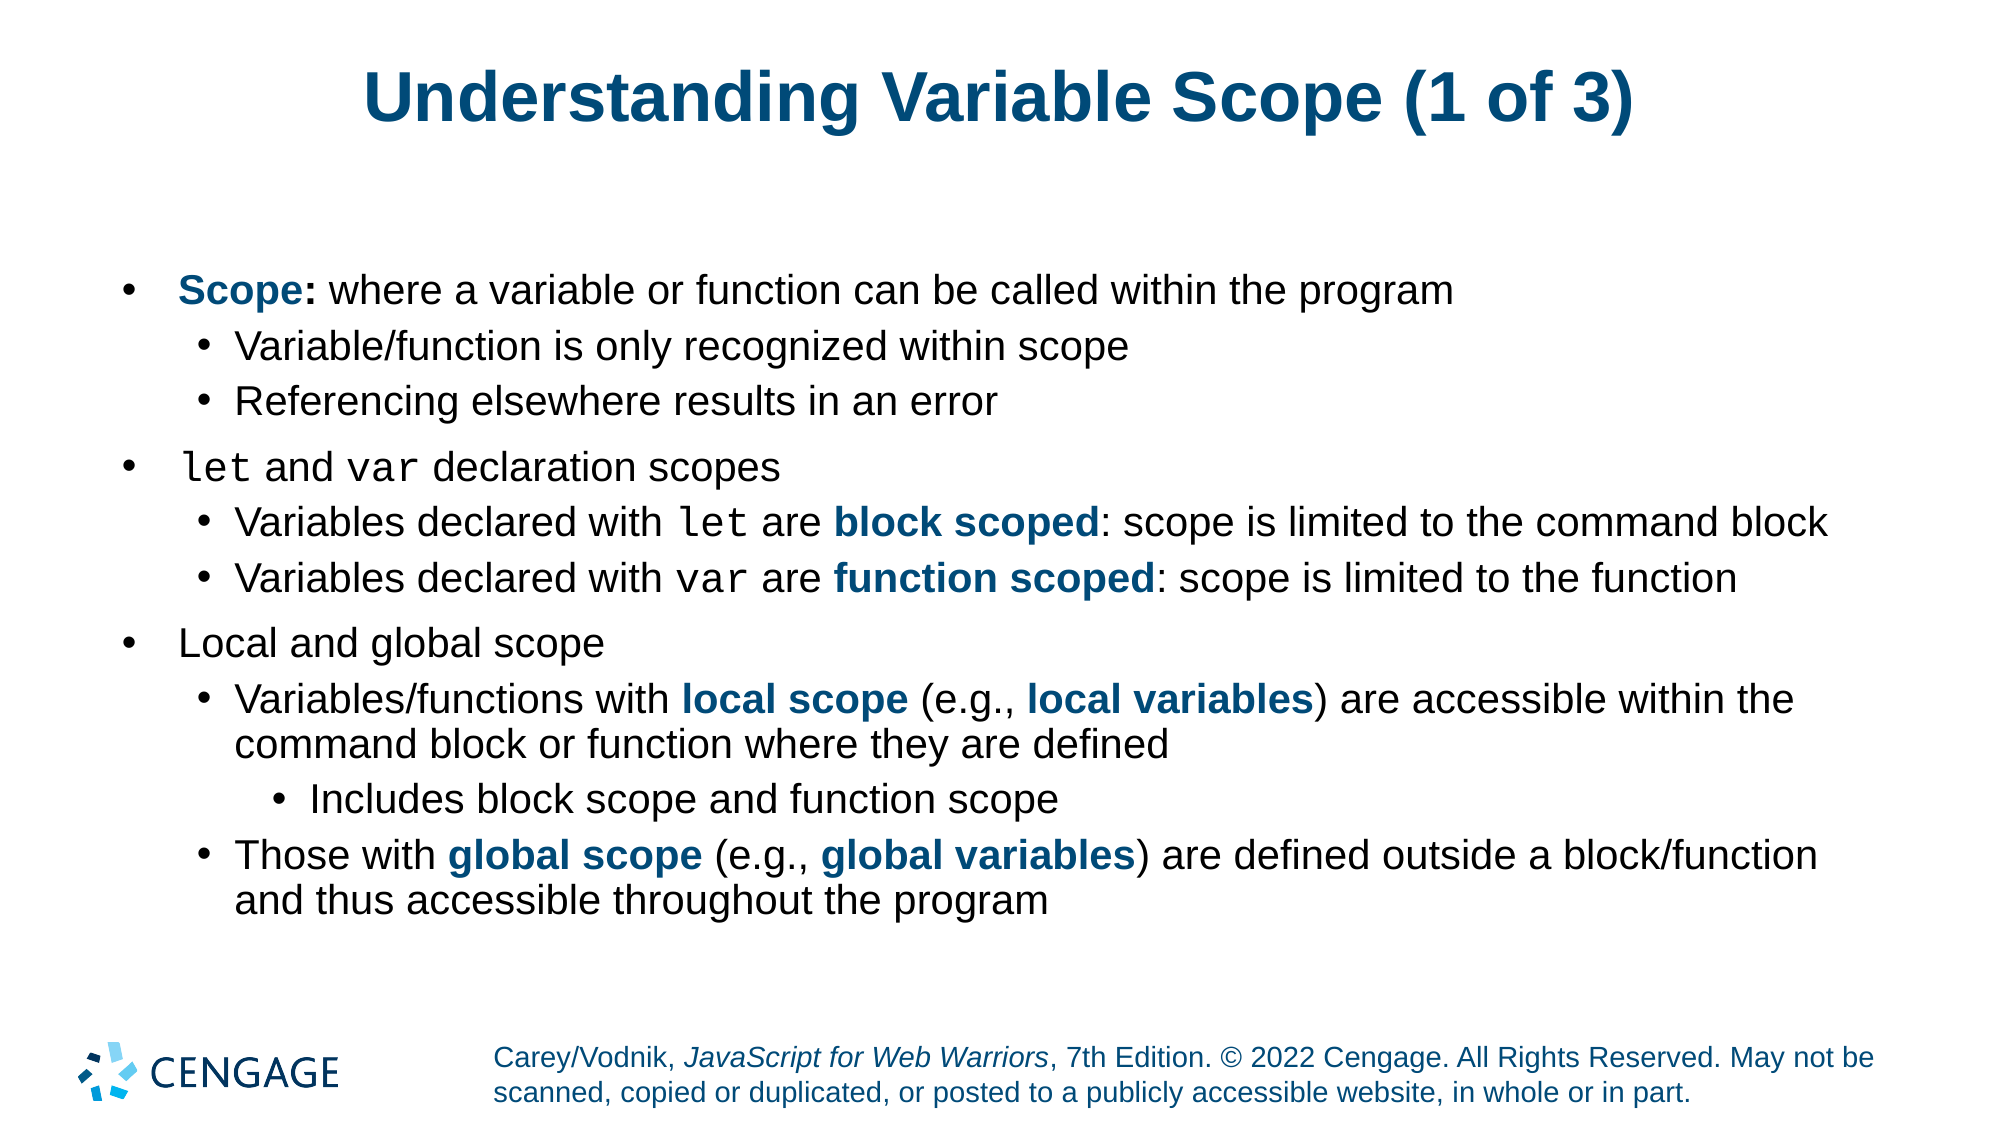

# Understanding Variable Scope (1 of 3)
Scope: where a variable or function can be called within the program
Variable/function is only recognized within scope
Referencing elsewhere results in an error
let and var declaration scopes
Variables declared with let are block scoped: scope is limited to the command block
Variables declared with var are function scoped: scope is limited to the function
Local and global scope
Variables/functions with local scope (e.g., local variables) are accessible within the command block or function where they are defined
Includes block scope and function scope
Those with global scope (e.g., global variables) are defined outside a block/function and thus accessible throughout the program